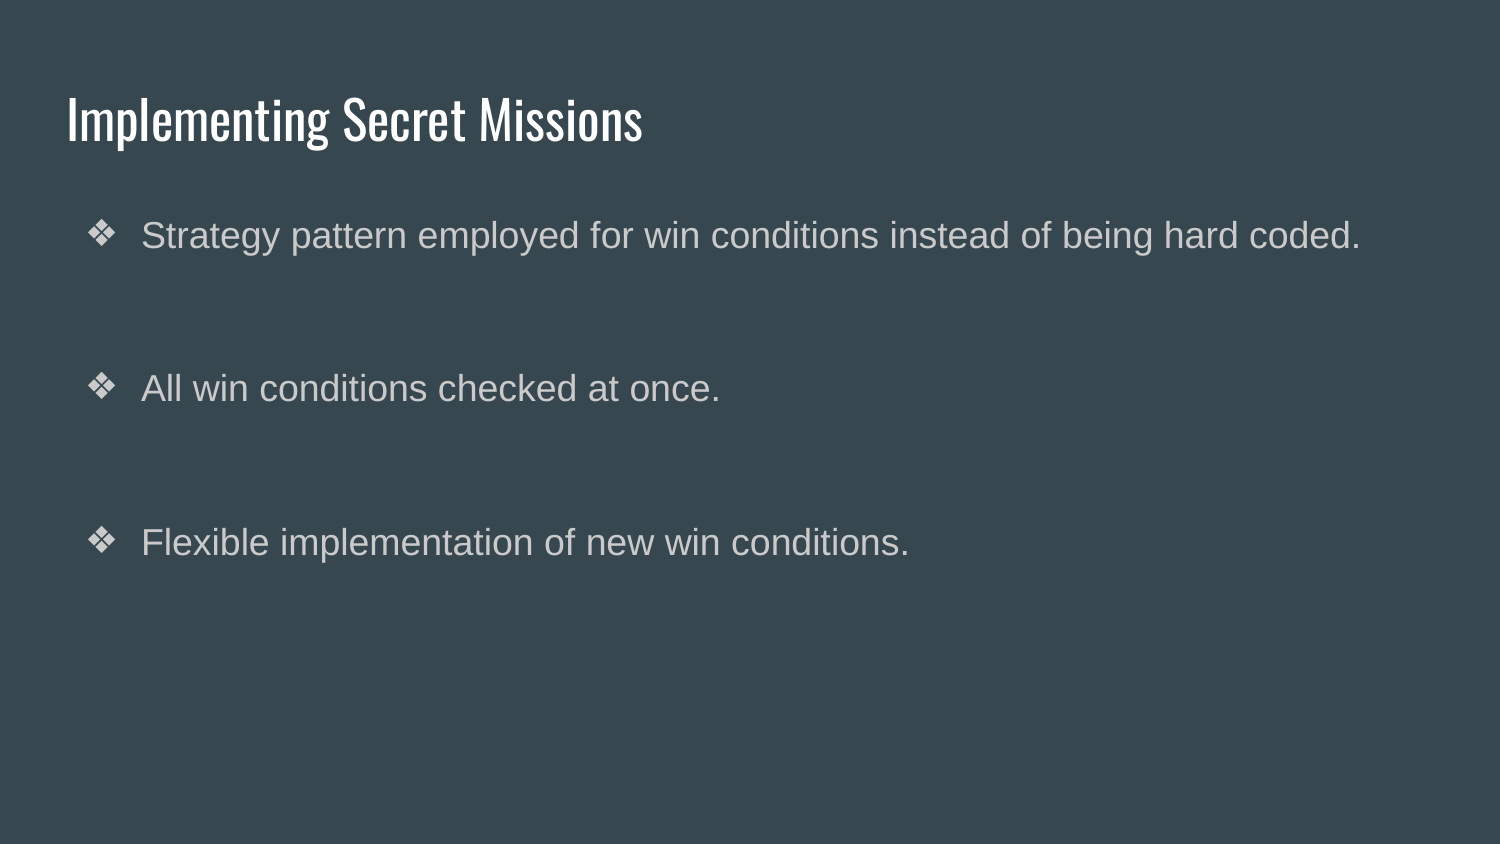

# Implementing Secret Missions

Strategy pattern employed for win conditions instead of being hard coded.

All win conditions checked at once.

Flexible implementation of new win conditions.